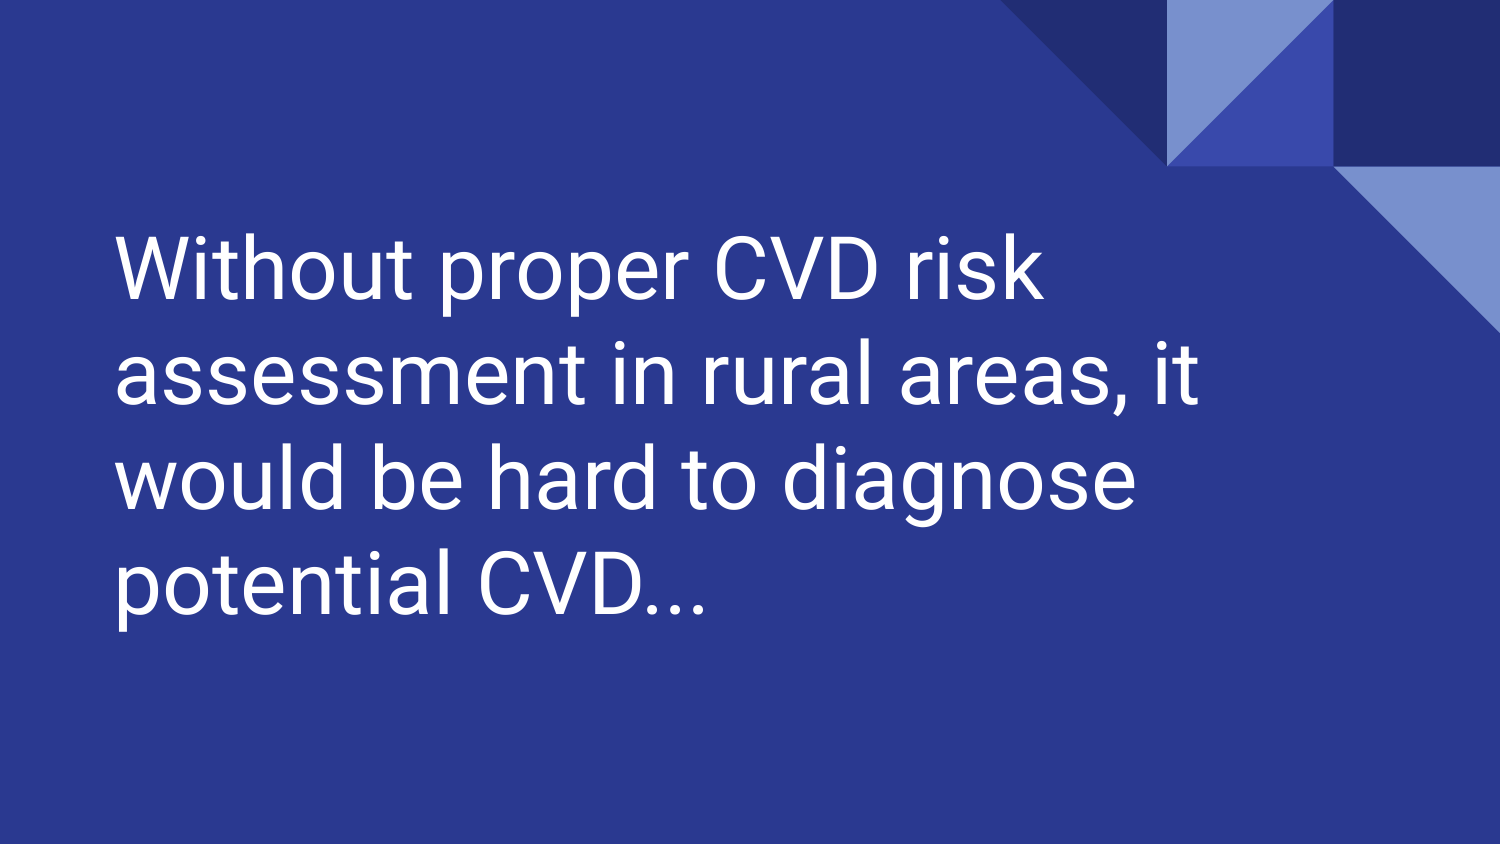

# Without proper CVD risk assessment in rural areas, it would be hard to diagnose potential CVD...